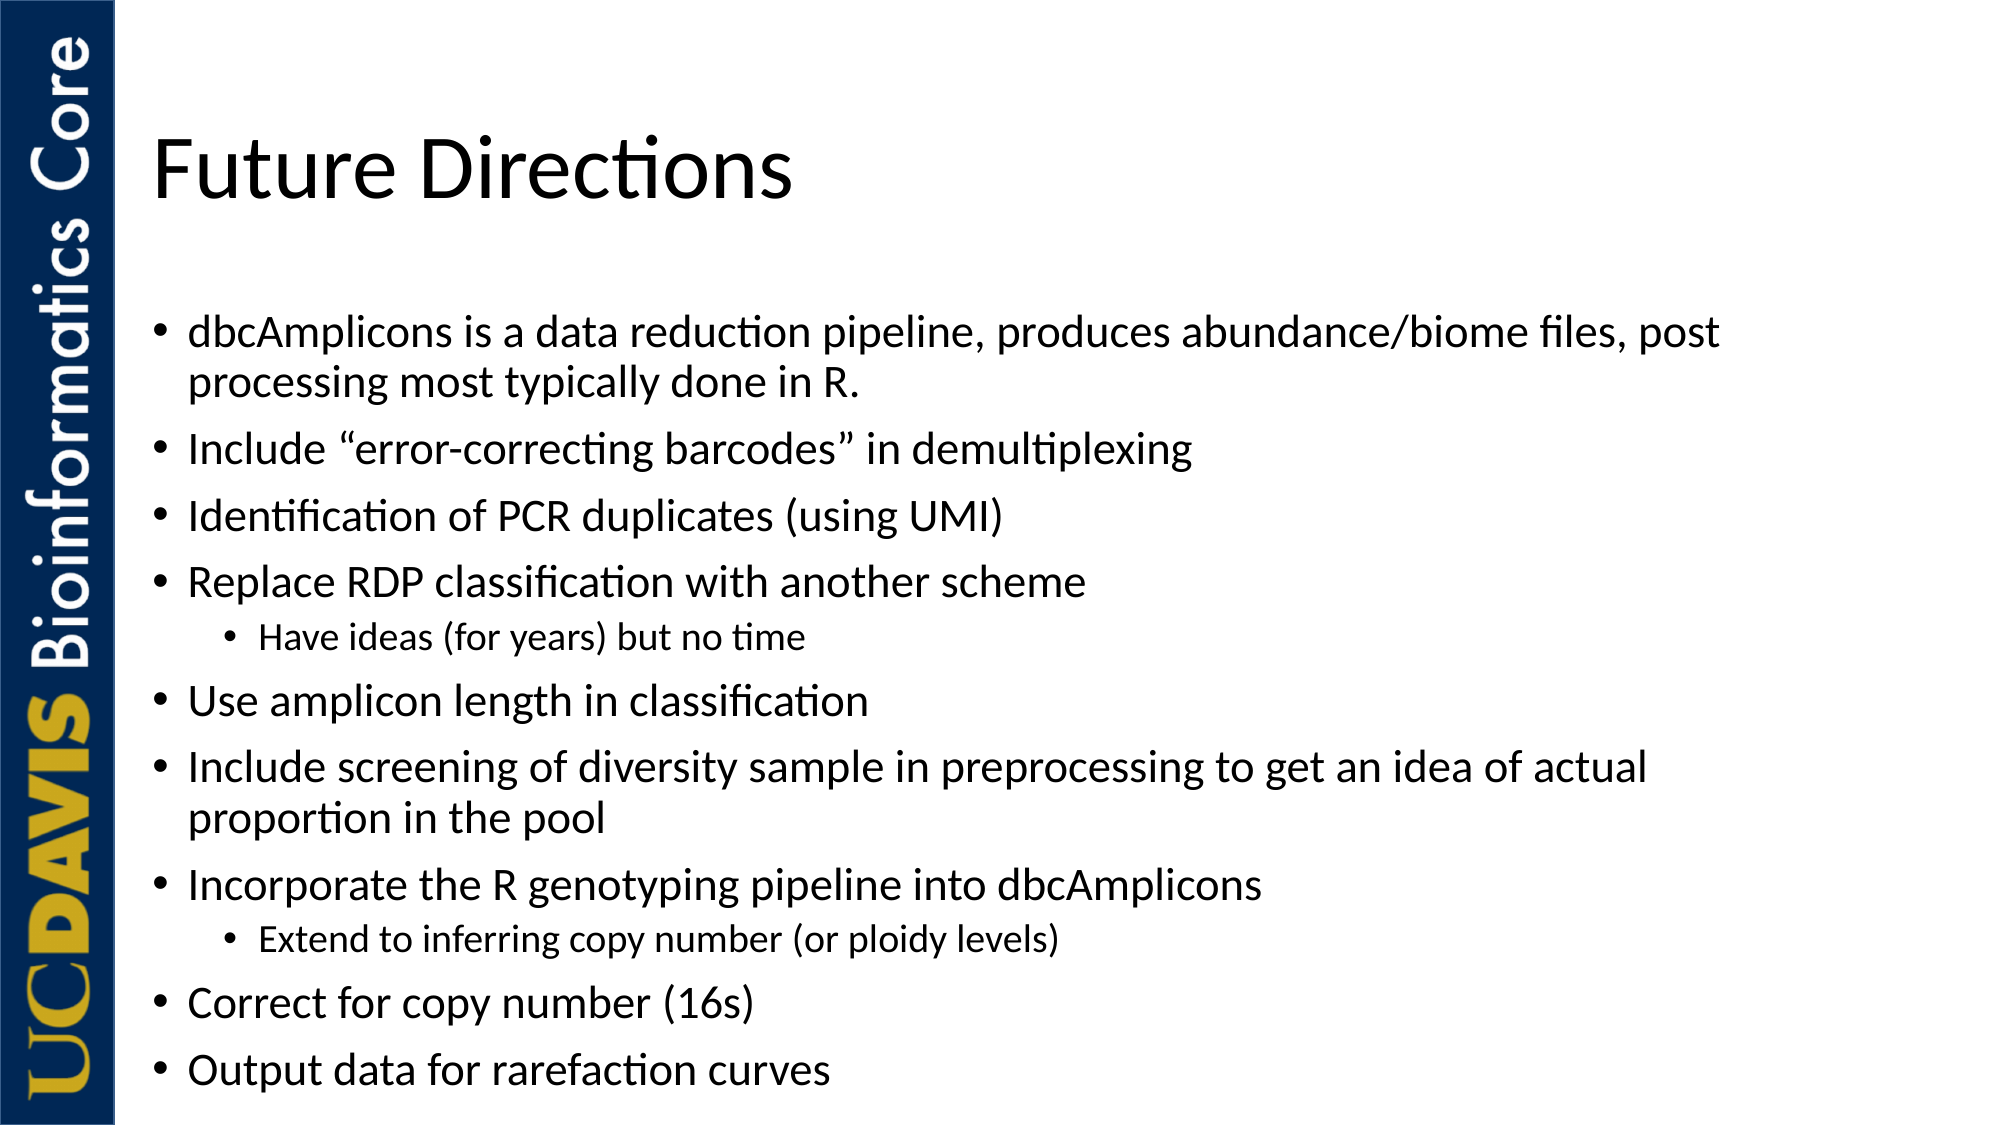

# Future Directions
dbcAmplicons is a data reduction pipeline, produces abundance/biome files, post processing most typically done in R.
Include “error-correcting barcodes” in demultiplexing
Identification of PCR duplicates (using UMI)
Replace RDP classification with another scheme
Have ideas (for years) but no time
Use amplicon length in classification
Include screening of diversity sample in preprocessing to get an idea of actual proportion in the pool
Incorporate the R genotyping pipeline into dbcAmplicons
Extend to inferring copy number (or ploidy levels)
Correct for copy number (16s)
Output data for rarefaction curves